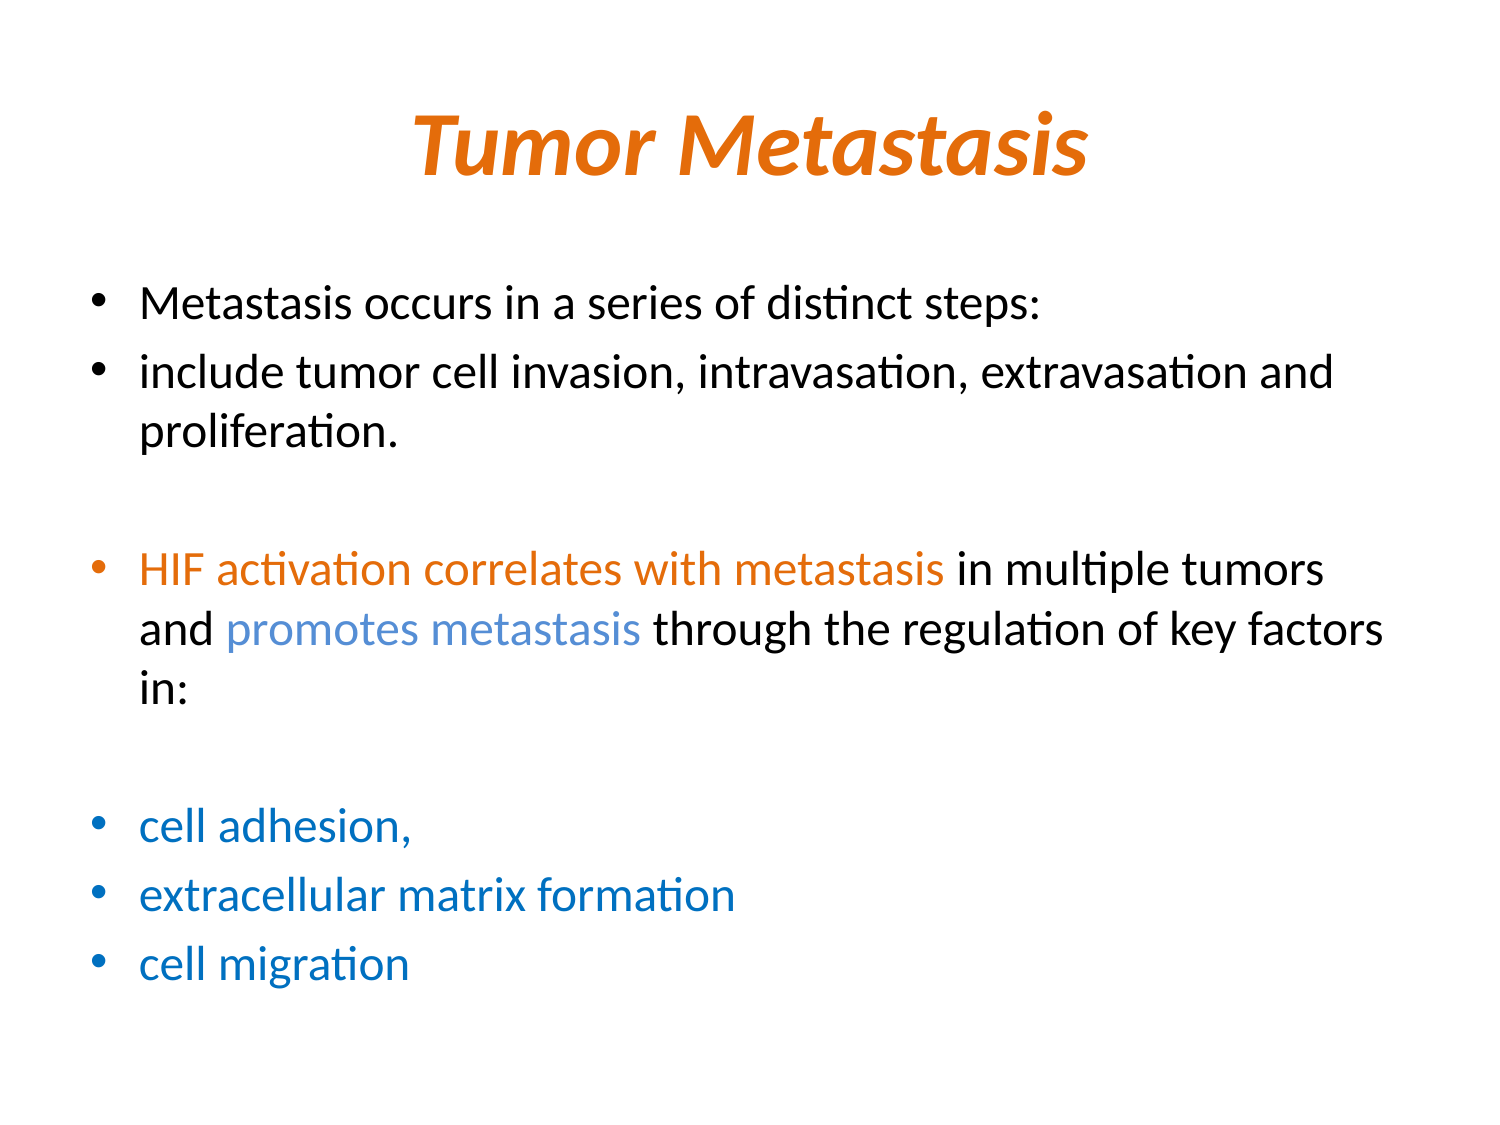

# Tumor Metastasis
Metastasis occurs in a series of distinct steps:
include tumor cell invasion, intravasation, extravasation and proliferation.

HIF activation correlates with metastasis in multiple tumors and promotes metastasis through the regulation of key factors in:

cell adhesion,
extracellular matrix formation
cell migration